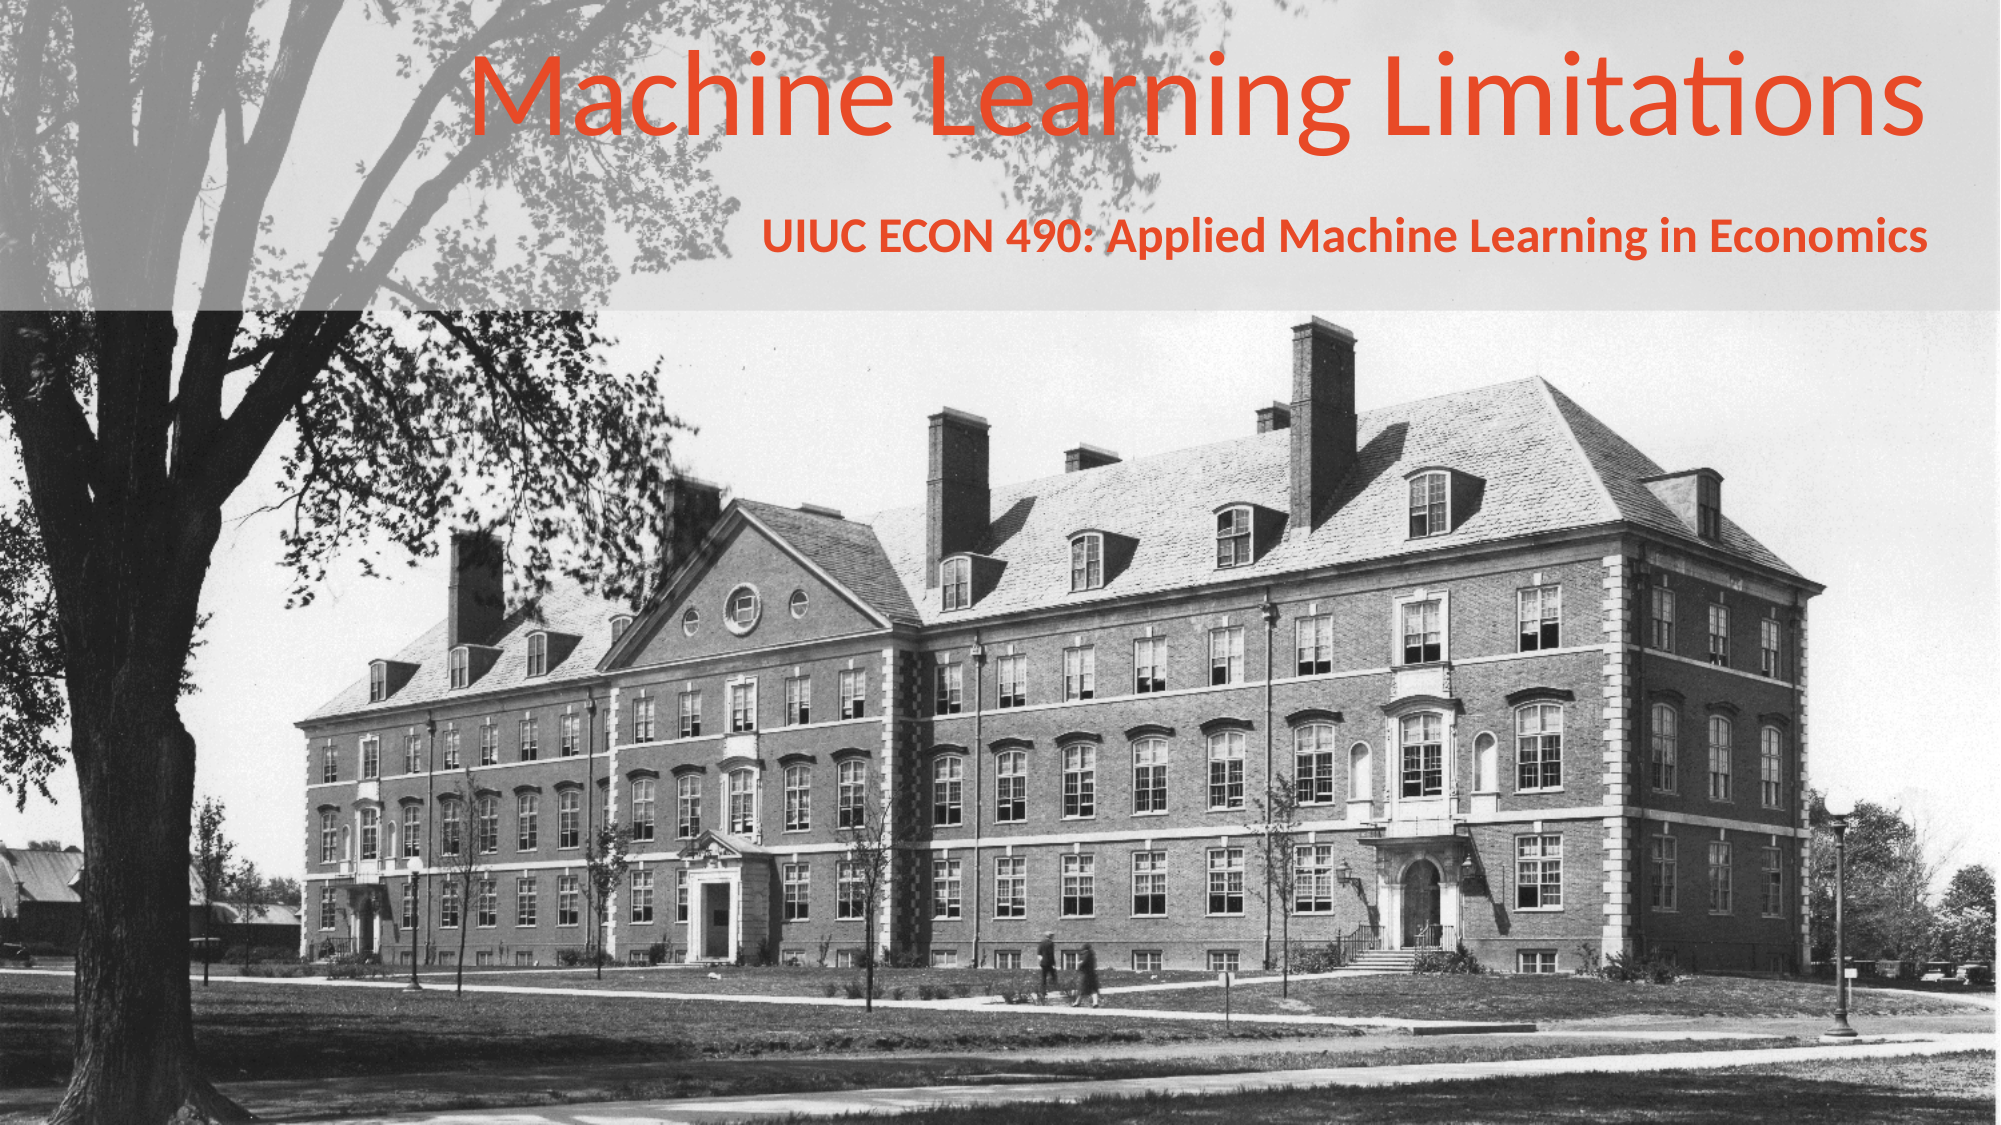

# Machine Learning Limitations
UIUC ECON 490: Applied Machine Learning in Economics